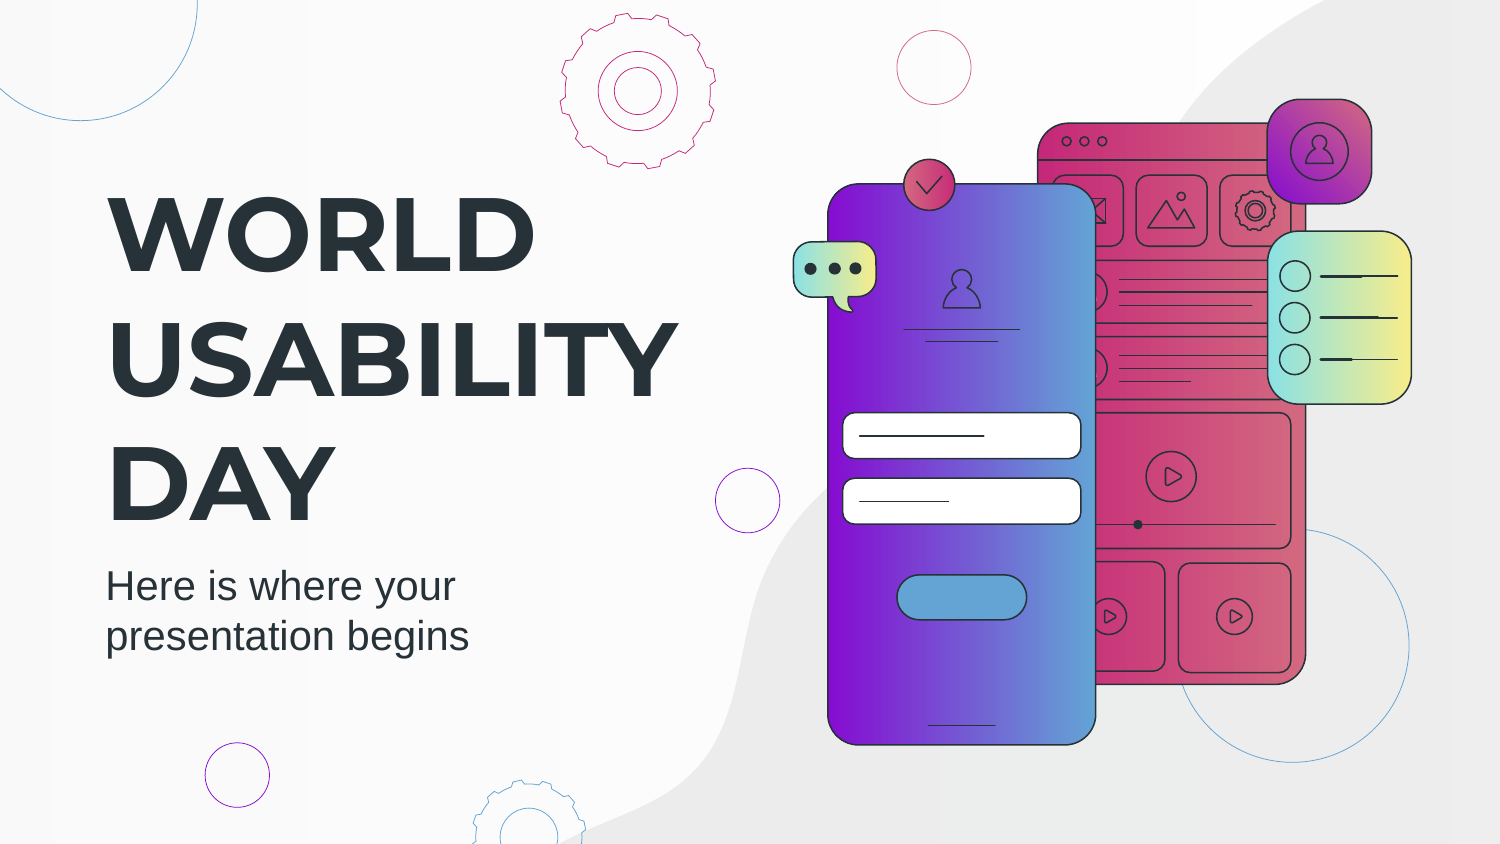

# WORLD USABILITY DAY
Here is where your presentation begins